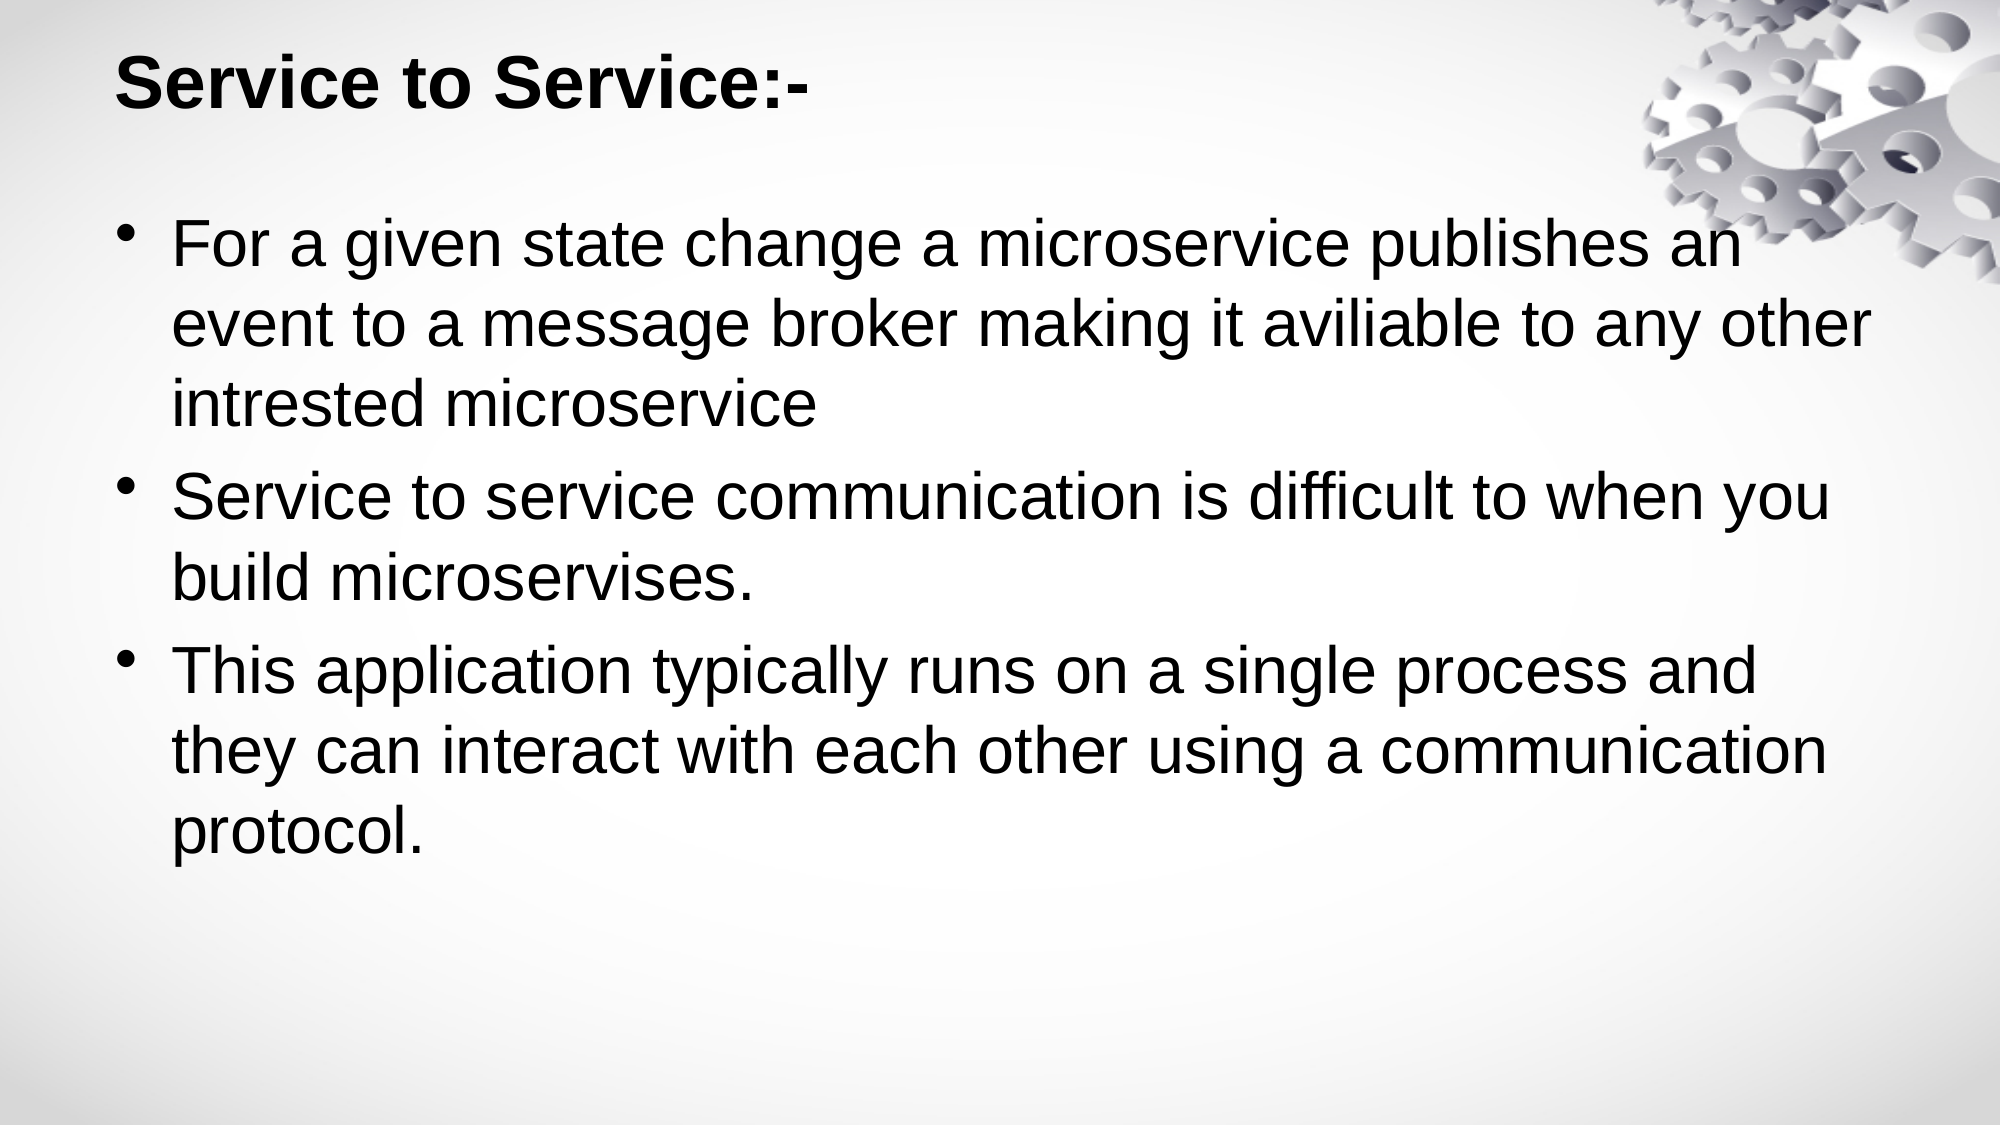

# Service to Service:-
For a given state change a microservice publishes an event to a message broker making it aviliable to any other intrested microservice
Service to service communication is difficult to when you build microservises.
This application typically runs on a single process and they can interact with each other using a communication protocol.